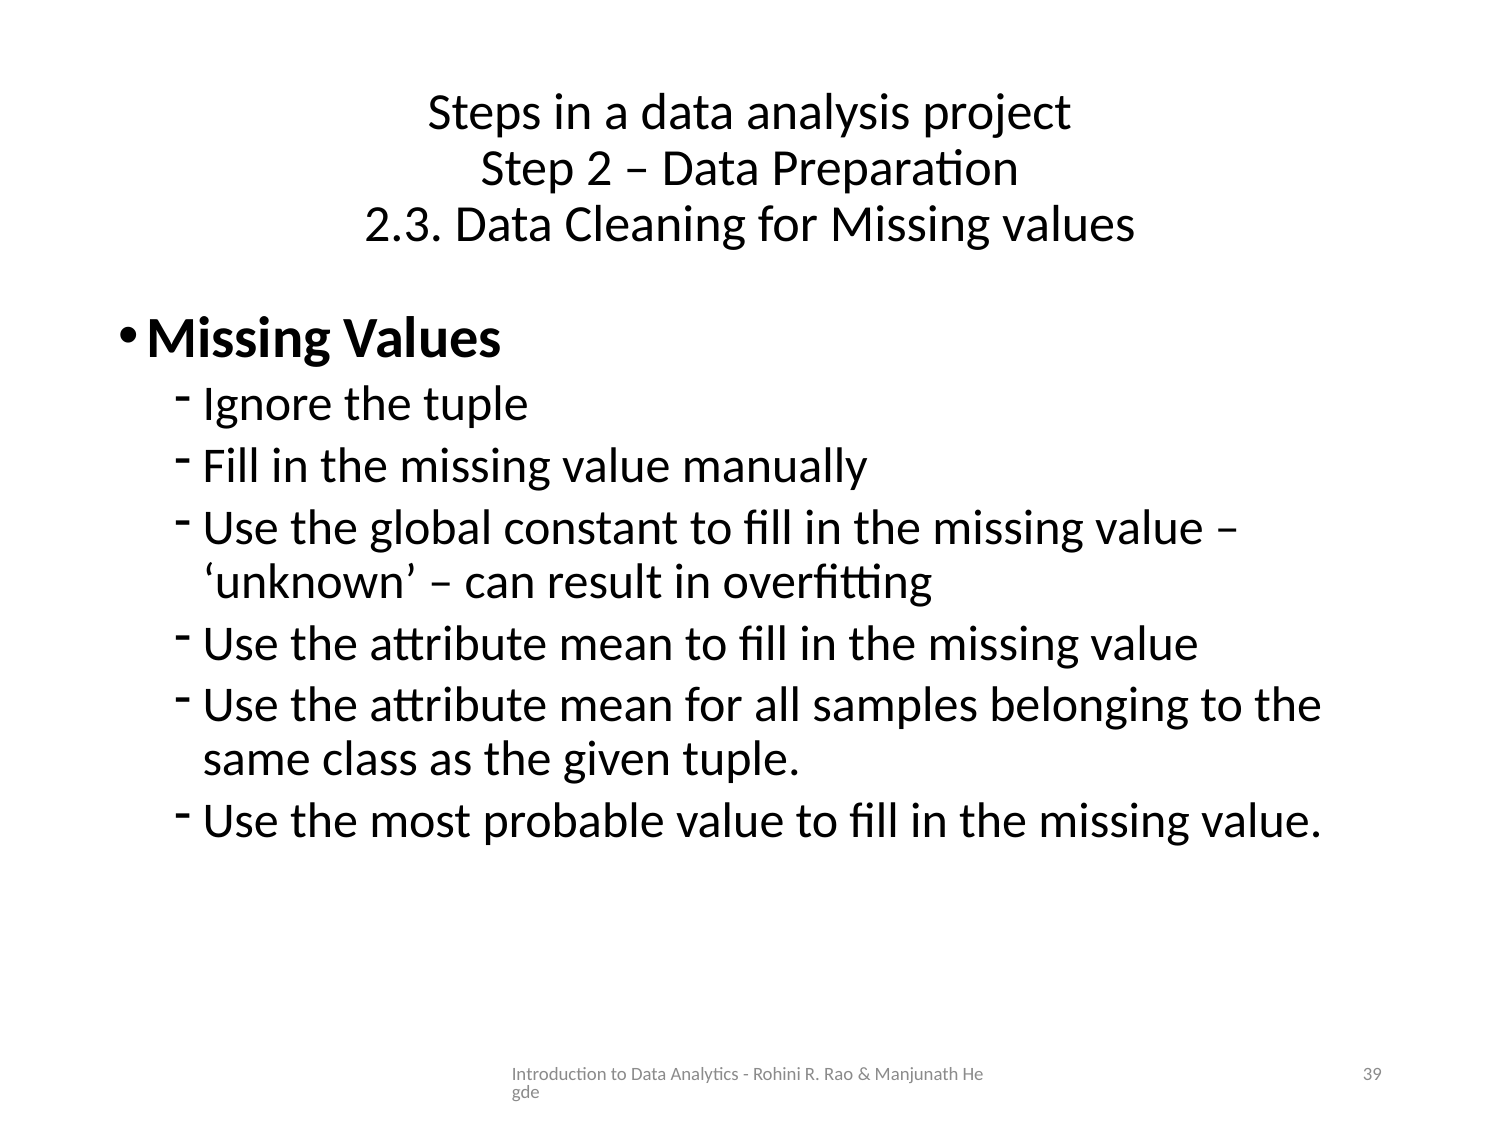

# Steps in a data analysis project Step 2 – Data Preparation 2.3. Data Cleaning for Missing values
Missing Values
Ignore the tuple
Fill in the missing value manually
Use the global constant to fill in the missing value – ‘unknown’ – can result in overfitting
Use the attribute mean to fill in the missing value
Use the attribute mean for all samples belonging to the same class as the given tuple.
Use the most probable value to fill in the missing value.
Introduction to Data Analytics - Rohini R. Rao & Manjunath Hegde
39